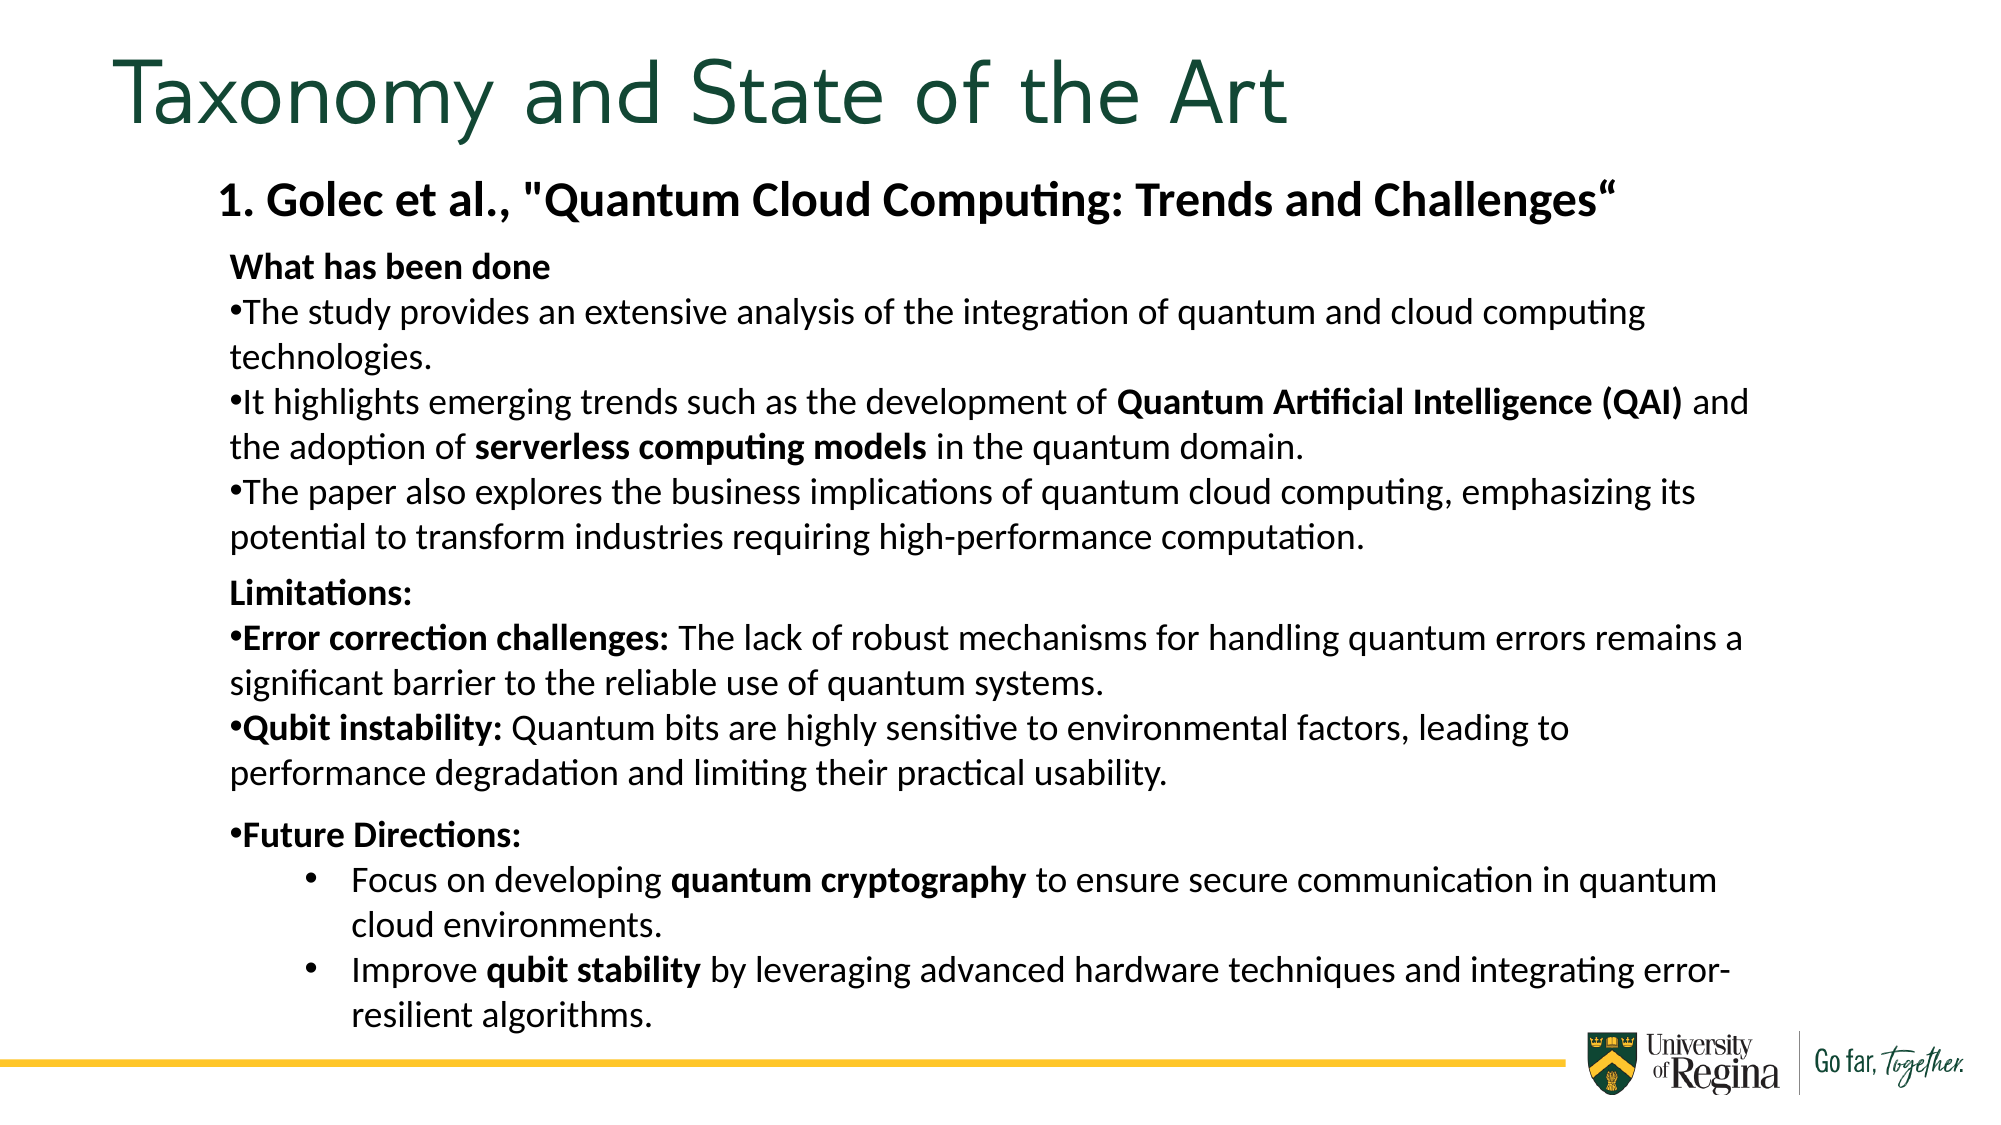

Taxonomy and State of the Art
1. Golec et al., "Quantum Cloud Computing: Trends and Challenges“
What has been done
The study provides an extensive analysis of the integration of quantum and cloud computing technologies.
It highlights emerging trends such as the development of Quantum Artificial Intelligence (QAI) and the adoption of serverless computing models in the quantum domain.
The paper also explores the business implications of quantum cloud computing, emphasizing its potential to transform industries requiring high-performance computation.
Limitations:
Error correction challenges: The lack of robust mechanisms for handling quantum errors remains a significant barrier to the reliable use of quantum systems.
Qubit instability: Quantum bits are highly sensitive to environmental factors, leading to performance degradation and limiting their practical usability.
Future Directions:
Focus on developing quantum cryptography to ensure secure communication in quantum cloud environments.
Improve qubit stability by leveraging advanced hardware techniques and integrating error-resilient algorithms.